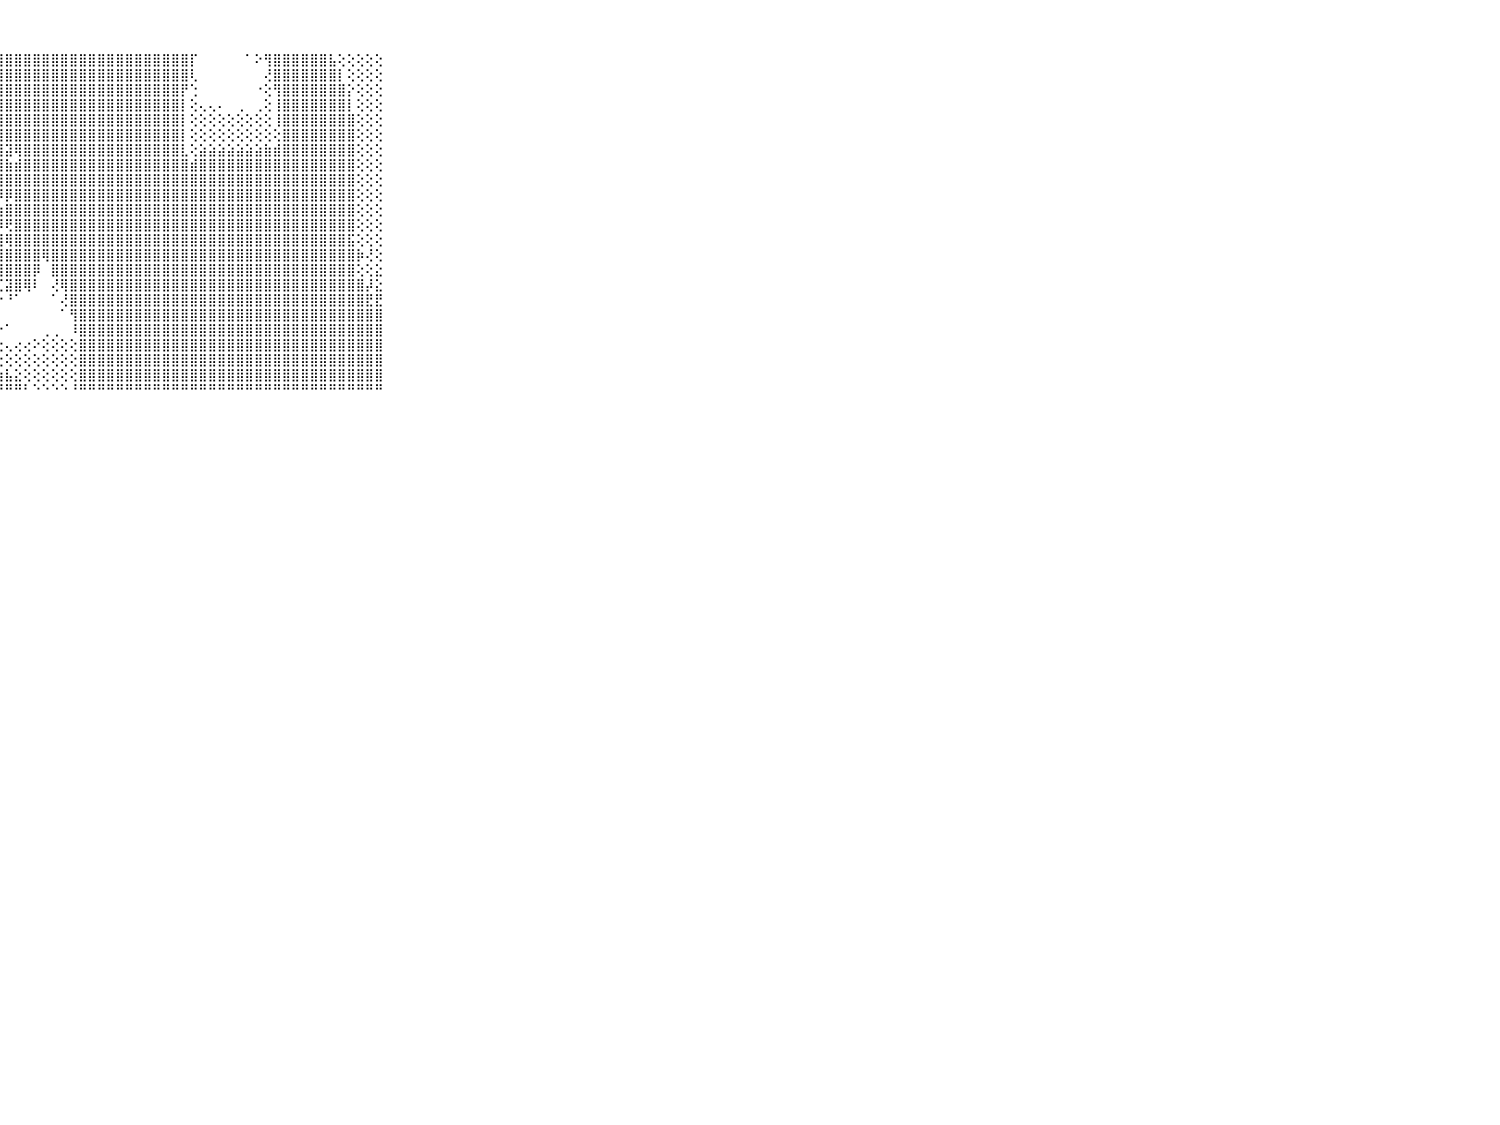

⠀⠀⠀⠀⠀⠀⠀⠀⠀⠀⠀⣿⣿⢏⠁⠀⠀⢕⣱⡕⢞⠙⠑⠕⢑⢑⢹⣿⣿⣿⣿⣿⣿⣿⣿⣿⣿⣿⣿⣿⣿⣿⣿⣿⣿⣿⣿⣿⡏⠀⠀⠀⠀⠀⠁⠕⢻⣿⣿⣿⣿⣿⣿⣧⢕⢕⢕⢕⢕⠀⠀⠀⠀⠀⠀⠀⠀⠀⠀⠀⠀
⠀⠀⠀⠀⠀⠀⠀⠀⠀⠀⠀⡿⢟⠁⠀⠀⠐⠳⠕⢀⢀⠔⢰⡕⣵⣷⣺⣿⣿⣿⣿⣿⣿⣿⣿⣿⣿⣿⣿⣿⣿⣿⣿⣿⣿⣿⣿⣿⢇⠀⠀⠀⠀⠀⠀⠀⢜⣿⣿⣿⣿⣿⣿⣿⡇⢕⢕⢕⢕⠀⠀⠀⠀⠀⠀⠀⠀⠀⠀⠀⠀
⠀⠀⠀⠀⠀⠀⠀⠀⠀⠀⠀⢇⢔⢄⢑⢳⢆⢔⢕⢕⢔⢔⢕⢹⢟⣿⣿⣿⣿⣿⣿⣿⣿⣿⣿⣿⣿⣿⣿⣿⣿⣿⣿⣿⣿⣿⣿⡟⢑⠀⠀⠀⠀⠀⠀⠐⢕⢻⣿⣿⣿⣿⣿⣿⣿⡕⢕⢕⢕⠀⠀⠀⠀⠀⠀⠀⠀⠀⠀⠀⠀
⠀⠀⠀⠀⠀⠀⠀⠀⠀⠀⠀⠁⢵⢕⢕⡕⣱⣵⣷⣷⣿⣿⣿⣿⣿⣿⣿⣿⣿⣿⣿⣿⣿⣿⣿⣿⣿⣿⣿⣿⣿⣿⣿⣿⣿⣿⣿⡇⢕⢄⢄⠄⠀⢀⠀⢀⢕⢸⣿⣿⣿⣿⣿⣿⣿⡇⢕⢕⢕⠀⠀⠀⠀⠀⠀⠀⠀⠀⠀⠀⠀
⠀⠀⠀⠀⠀⠀⠀⠀⠀⠀⠀⡔⢕⢕⢕⣵⣿⣿⣿⣿⣿⣿⣿⣿⣿⣿⣿⣿⣿⣿⣿⣿⣿⣿⣿⣿⣿⣿⣿⣿⣿⣿⣿⣿⣿⣿⣿⡇⢕⢕⢕⢕⢕⢕⢕⢕⢕⢸⣿⣿⣿⣿⣿⣿⣿⣿⢕⢕⢕⠀⠀⠀⠀⠀⠀⠀⠀⠀⠀⠀⠀
⠀⠀⠀⠀⠀⠀⠀⠀⠀⠀⠀⣏⢕⢕⢕⣾⣿⣿⣿⣿⣿⣿⣿⣿⣿⣿⣿⣿⣿⣿⣿⣿⣿⣿⣿⣿⣿⣿⣿⣿⣿⣿⣿⣿⣿⣿⣿⡇⢕⢕⢕⢕⢕⢕⢕⢕⢕⢕⣿⣿⣿⣿⣿⣿⣿⣿⢕⢕⢕⠀⠀⠀⠀⠀⠀⠀⠀⠀⠀⠀⠀
⠀⠀⠀⠀⠀⠀⠀⠀⠀⠀⠀⣿⡕⠑⢕⢿⣿⣿⣿⣿⣿⣿⣿⣿⣿⣿⣿⣿⣽⢿⣿⣿⣿⣿⣿⣿⣿⣿⣿⣿⣿⣿⣿⣿⣿⣿⣿⣇⢕⣵⣵⣵⣵⣵⣵⣵⣷⣾⣿⣿⣿⣿⣿⣿⣿⣿⢕⢕⢕⠀⠀⠀⠀⠀⠀⠀⠀⠀⠀⠀⠀
⠀⠀⠀⠀⠀⠀⠀⠀⠀⠀⠀⣿⣷⢅⠕⢸⣿⣿⣿⣿⡿⢿⣿⣿⣿⣿⣿⣿⣷⣾⣿⣿⣿⣿⣿⣿⣿⣿⣿⣿⣿⣿⣿⣿⣿⣿⣿⣿⣾⣿⣿⣿⣿⣿⣿⣿⣿⣿⣿⣿⣿⣿⣿⣿⣿⣿⢕⢕⢕⠀⠀⠀⠀⠀⠀⠀⠀⠀⠀⠀⠀
⠀⠀⠀⠀⠀⠀⠀⠀⠀⠀⠀⣿⣿⣧⢕⢜⣿⣿⣿⣿⣿⣿⣿⣿⣿⣿⣿⣿⣿⣿⣿⣿⣿⣿⣿⣿⣿⣿⣿⣿⣿⣿⣿⣿⣿⣿⣿⣿⣿⣿⣿⣿⣿⣿⣿⣿⣿⣿⣿⣿⣿⣿⣿⣿⣿⣿⢕⢕⢕⠀⠀⠀⠀⠀⠀⠀⠀⠀⠀⠀⠀
⠀⠀⠀⠀⠀⠀⠀⠀⠀⠀⠀⣿⣿⣿⢻⣧⣿⣿⣿⣿⣿⣿⣿⣿⣿⣿⣿⡿⡿⣿⣿⣿⣿⣿⣿⣿⣿⣿⣿⣿⣿⣿⣿⣿⣿⣿⣿⣿⣿⣿⣿⣿⣿⣿⣿⣿⣿⣿⣿⣿⣿⣿⣿⣿⣿⣿⢕⢕⢕⠀⠀⠀⠀⠀⠀⠀⠀⠀⠀⠀⠀
⠀⠀⠀⠀⠀⠀⠀⠀⠀⠀⠀⣿⣿⣿⣿⣿⣿⣿⣿⣿⣿⣿⣿⣿⣿⣷⣿⣷⣿⣿⣿⣿⣿⣿⣿⣿⣿⣿⣿⣿⣿⣿⣿⣿⣿⣿⣿⣿⣿⣿⣿⣿⣿⣿⣿⣿⣿⣿⣿⣿⣿⣿⣿⣿⣿⣿⢕⢕⢕⠀⠀⠀⠀⠀⠀⠀⠀⠀⠀⠀⠀
⠀⠀⠀⠀⠀⠀⠀⠀⠀⠀⠀⣿⣿⣿⣿⣿⣿⣿⣿⣿⣿⣿⣿⣿⣿⣿⢿⠿⢟⣿⣿⣿⣿⣿⣿⣿⣿⣿⣿⣿⣿⣿⣿⣿⣿⣿⣿⣿⣿⣿⣿⣿⣿⣿⣿⣿⣿⣿⣿⣿⣿⣿⣿⣿⣿⣿⢕⢕⢕⠀⠀⠀⠀⠀⠀⠀⠀⠀⠀⠀⠀
⠀⠀⠀⠀⠀⠀⠀⠀⠀⠀⠀⣿⣿⣿⣿⣿⣿⡟⢹⣿⣿⣿⣿⣿⣿⣿⣿⢿⢿⣿⣿⣿⣿⣿⣿⣿⣿⣿⣿⣿⣿⣿⣿⣿⣿⣿⣿⣿⣿⣿⣿⣿⣿⣿⣿⣿⣿⣿⣿⣿⣿⣿⣿⣿⣿⣯⢕⢕⢕⠀⠀⠀⠀⠀⠀⠀⠀⠀⠀⠀⠀
⠀⠀⠀⠀⠀⠀⠀⠀⠀⠀⠀⣿⣿⣿⣿⣿⣿⣷⡎⣿⣿⣿⣿⣿⣿⣿⣿⣿⣿⣿⣿⣿⢿⣿⣿⣿⣿⣿⣿⣿⣿⣿⣿⣿⣿⣿⣿⣿⣿⣿⣿⣿⣿⣿⣿⣿⣿⣿⣿⣿⣿⣿⣿⣿⣿⣿⡷⢜⢕⠀⠀⠀⠀⠀⠀⠀⠀⠀⠀⠀⠀
⠀⠀⠀⠀⠀⠀⠀⠀⠀⠀⠀⣿⣿⣿⣿⣿⣿⣿⡇⢜⣿⣿⣿⣿⣿⣿⣿⣿⣿⣿⣿⡿⠀⣿⣿⣿⣿⣿⣿⣿⣿⣿⣿⣿⣿⣿⣿⣿⣿⣿⣿⣿⣿⣿⣿⣿⣿⣿⣿⣿⣿⣿⣿⣿⣿⣿⢕⢕⣕⠀⠀⠀⠀⠀⠀⠀⠀⠀⠀⠀⠀
⠀⠀⠀⠀⠀⠀⠀⠀⠀⠀⠀⣿⣿⣿⣿⣿⣿⣿⣿⡕⢕⢟⢿⣿⣿⣻⡿⢏⣽⣿⢿⠇⠀⢜⢿⣿⣿⣿⣿⣿⣿⣿⣿⣿⣿⣿⣿⣿⣿⣿⣿⣿⣿⣿⣿⣿⣿⣿⣿⣿⣿⣿⣿⣿⣿⣿⣿⡼⣕⠀⠀⠀⠀⠀⠀⠀⠀⠀⠀⠀⠀
⠀⠀⠀⠀⠀⠀⠀⠀⠀⠀⠀⣿⣿⣿⣿⣿⣿⣿⣿⣿⣇⢔⢑⠘⠙⢟⢇⠑⠘⠁⠀⠀⠀⠁⢜⣿⣿⣿⣿⣿⣿⣿⣿⣿⣿⣿⣿⣿⣿⣿⣿⣿⣿⣿⣿⣿⣿⣿⣿⣿⣿⣿⣿⣿⣿⣿⣿⣟⣟⠀⠀⠀⠀⠀⠀⠀⠀⠀⠀⠀⠀
⠀⠀⠀⠀⠀⠀⠀⠀⠀⠀⠀⣿⣿⣿⣿⣿⣿⣿⣿⣿⣿⡇⢀⠀⢀⠀⠀⠀⠀⠀⠀⠀⠀⠀⠁⢻⣿⣿⣿⣿⣿⣿⣿⣿⣿⣿⣿⣿⣿⣿⣿⣿⣿⣿⣿⣿⣿⣿⣿⣿⣿⣿⣿⣿⣿⣿⣿⣿⣿⠀⠀⠀⠀⠀⠀⠀⠀⠀⠀⠀⠀
⠀⠀⠀⠀⠀⠀⠀⠀⠀⠀⠀⣿⣿⣿⣿⣿⣿⣿⣿⣿⣿⣿⢔⢔⢕⢕⠑⠐⠁⠀⠀⠀⢀⢀⠀⠸⣿⣿⣿⣿⣿⣿⣿⣿⣿⣿⣿⣿⣿⣿⣿⣿⣿⣿⣿⣿⣿⣿⣿⣿⣿⣿⣿⣿⣿⣿⣿⣿⣿⠀⠀⠀⠀⠀⠀⠀⠀⠀⠀⠀⠀
⠀⠀⠀⠀⠀⠀⠀⠀⠀⠀⠀⣿⣿⣿⣿⣿⣿⣿⣿⣿⣿⣿⣇⢀⢕⢕⢕⢕⢄⢔⢔⠕⢕⢕⢕⢕⣿⣿⣿⣿⣿⣿⣿⣿⣿⣿⣿⣿⣿⣿⣿⣿⣿⣿⣿⣿⣿⣿⣿⣿⣿⣿⣿⣿⣿⣿⣿⣿⣿⠀⠀⠀⠀⠀⠀⠀⠀⠀⠀⠀⠀
⠀⠀⠀⠀⠀⠀⠀⠀⠀⠀⠀⣿⣿⣿⣿⣿⣿⣿⣿⣿⣿⣿⣿⣿⣵⡕⢕⢕⢕⢕⢕⢕⢕⢕⢕⢕⣿⣿⣿⣿⣿⣿⣿⣿⣿⣿⣿⣿⣿⣿⣿⣿⣿⣿⣿⣿⣿⣿⣿⣿⣿⣿⣿⣿⣿⣿⣿⣿⣿⠀⠀⠀⠀⠀⠀⠀⠀⠀⠀⠀⠀
⠀⠀⠀⠀⠀⠀⠀⠀⠀⠀⠀⣿⣿⣿⣿⣿⣿⣿⣿⣿⣿⣿⣿⣿⣿⣿⣷⣷⣧⣕⢕⢕⢕⢕⢕⢕⣿⣿⣿⣿⣿⣿⣿⣿⣿⣿⣿⣿⣿⣿⣿⣿⣿⣿⣿⣿⣿⣿⣿⣿⣿⣿⣿⣿⣿⣿⣿⣿⣿⠀⠀⠀⠀⠀⠀⠀⠀⠀⠀⠀⠀
⠀⠀⠀⠀⠀⠀⠀⠀⠀⠀⠀⠛⠛⠛⠛⠛⠛⠛⠛⠛⠛⠛⠛⠛⠛⠛⠛⠛⠛⠛⠃⠑⠑⠑⠑⠘⠛⠛⠛⠛⠛⠛⠛⠛⠛⠛⠛⠛⠛⠛⠛⠛⠛⠛⠛⠛⠛⠛⠛⠛⠛⠛⠛⠛⠛⠛⠛⠛⠛⠀⠀⠀⠀⠀⠀⠀⠀⠀⠀⠀⠀